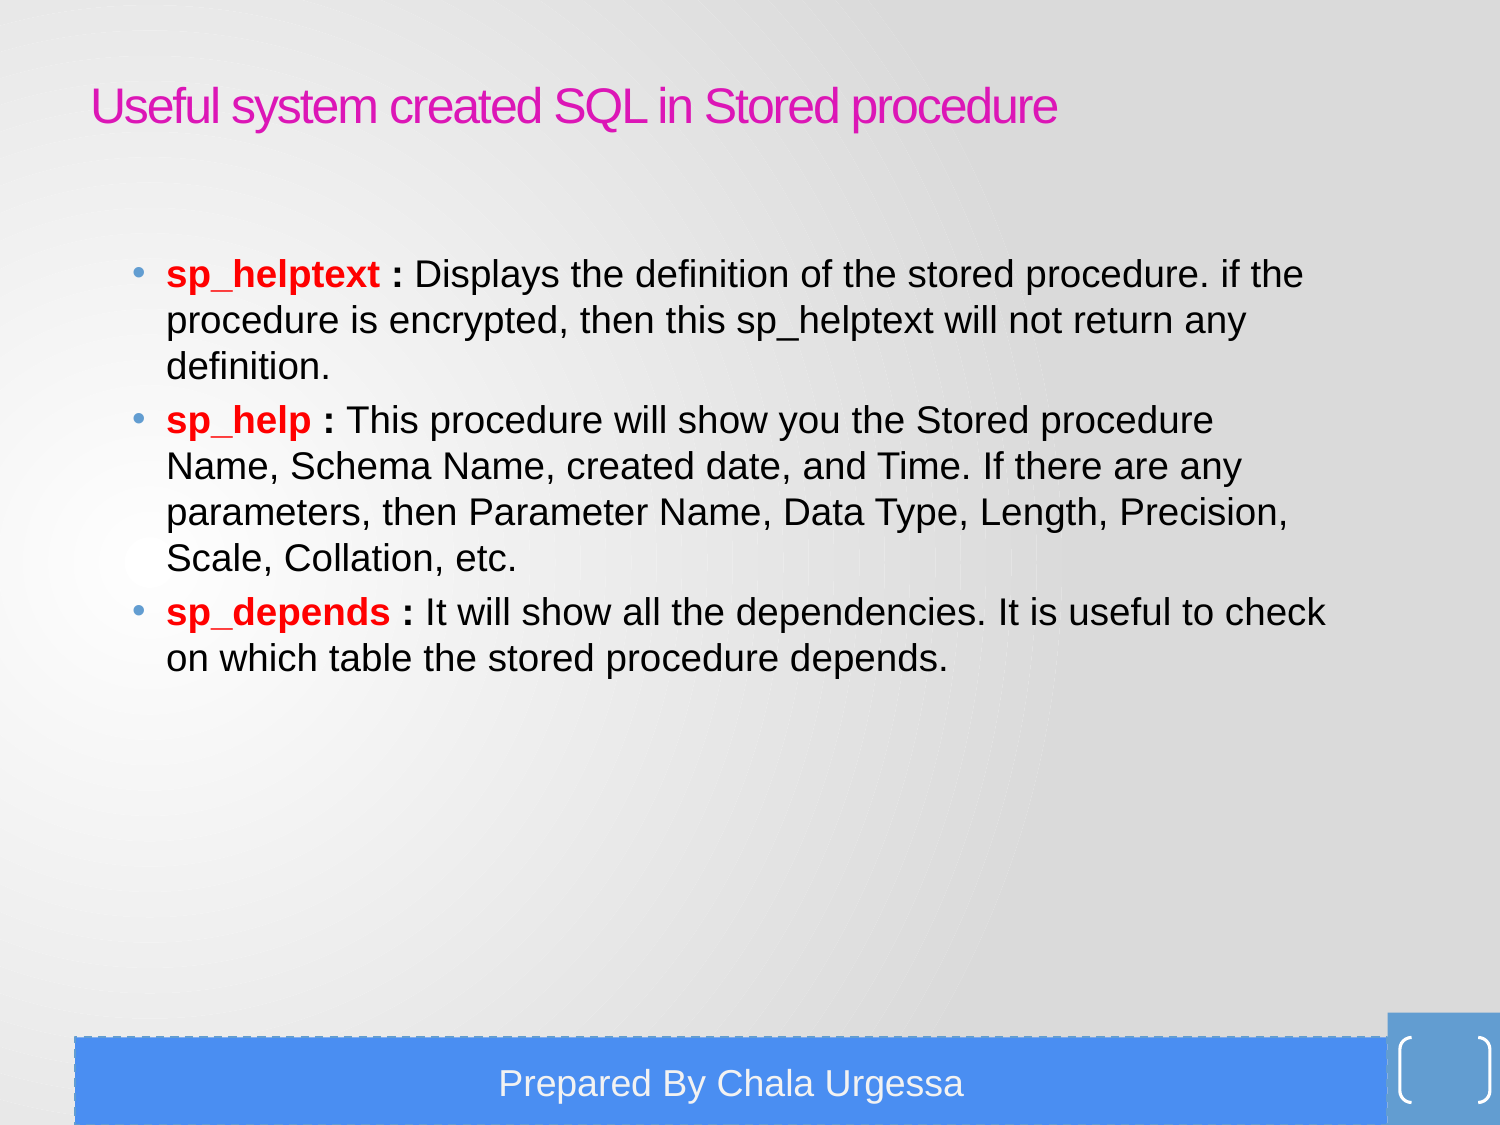

# Useful system created SQL in Stored procedure

sp_helptext : Displays the definition of the stored procedure. if the procedure is encrypted, then this sp_helptext will not return any definition.
sp_help : This procedure will show you the Stored procedure Name, Schema Name, created date, and Time. If there are any parameters, then Parameter Name, Data Type, Length, Precision, Scale, Collation, etc.
sp_depends : It will show all the dependencies. It is useful to check on which table the stored procedure depends.
85